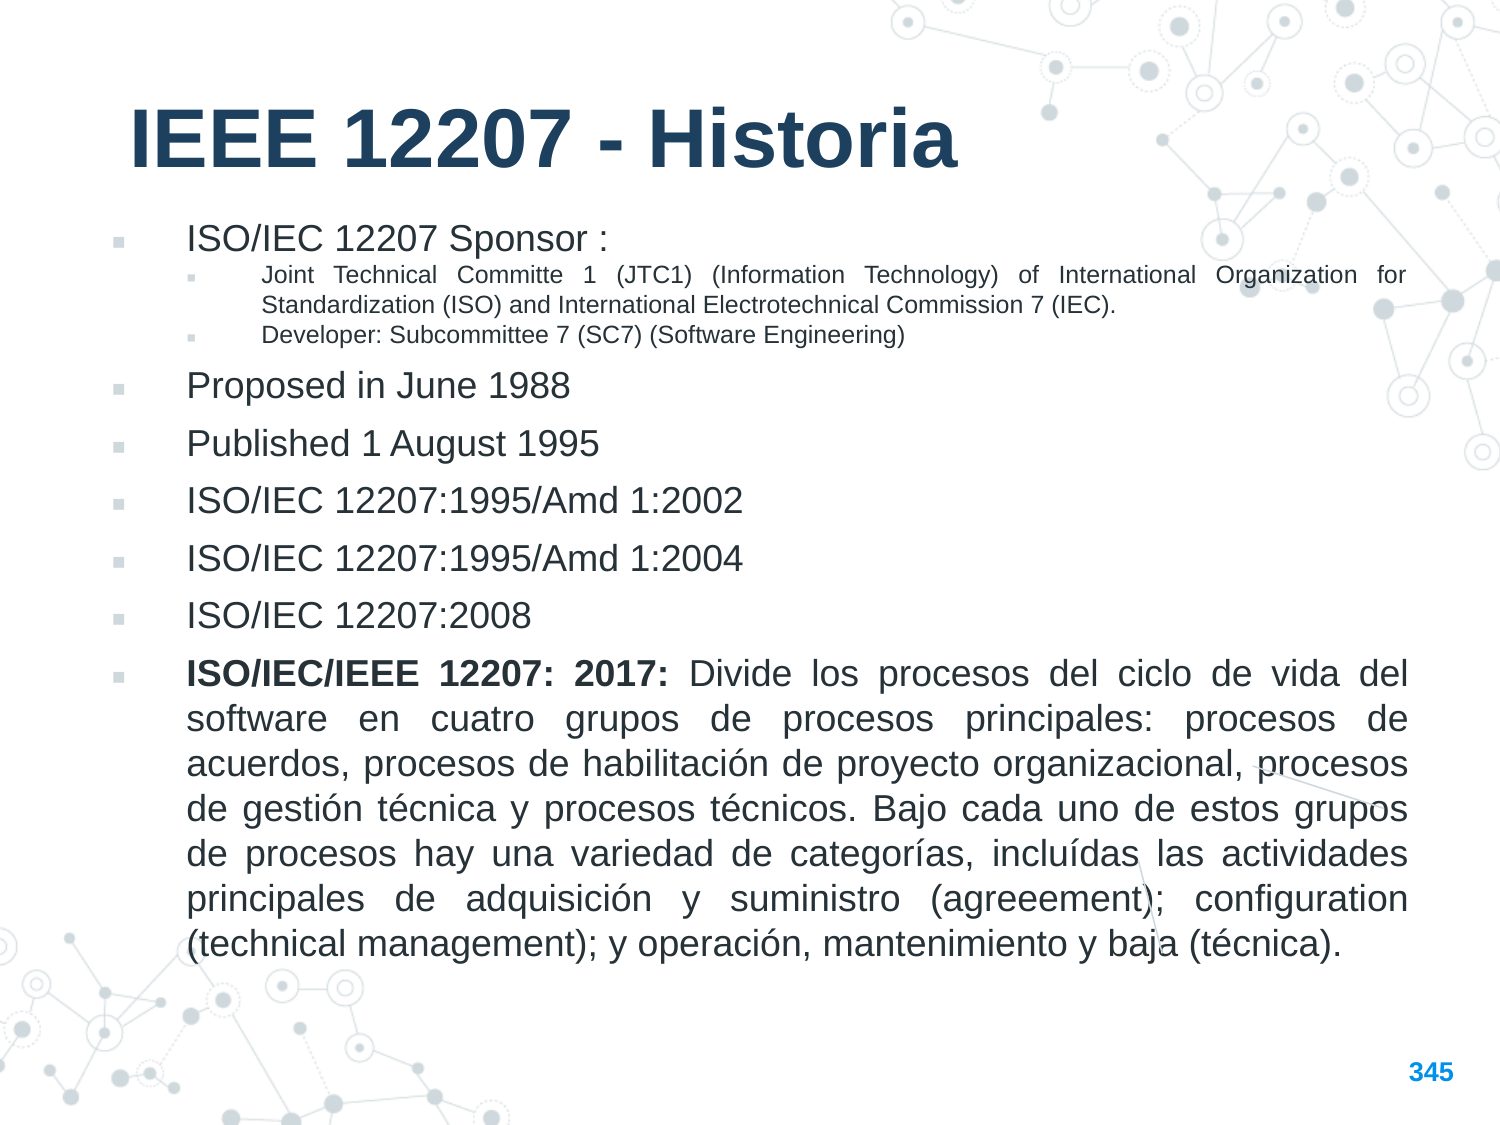

IEEE 12207 - Historia
ISO/IEC 12207 Sponsor :
Joint Technical Committe 1 (JTC1) (Information Technology) of International Organization for Standardization (ISO) and International Electrotechnical Commission 7 (IEC).
Developer: Subcommittee 7 (SC7) (Software Engineering)
Proposed in June 1988
Published 1 August 1995
ISO/IEC 12207:1995/Amd 1:2002
ISO/IEC 12207:1995/Amd 1:2004
ISO/IEC 12207:2008
ISO/IEC/IEEE 12207: 2017: Divide los procesos del ciclo de vida del software en cuatro grupos de procesos principales: procesos de acuerdos, procesos de habilitación de proyecto organizacional, procesos de gestión técnica y procesos técnicos. Bajo cada uno de estos grupos de procesos hay una variedad de categorías, incluídas las actividades principales de adquisición y suministro (agreeement); configuration (technical management); y operación, mantenimiento y baja (técnica).
345